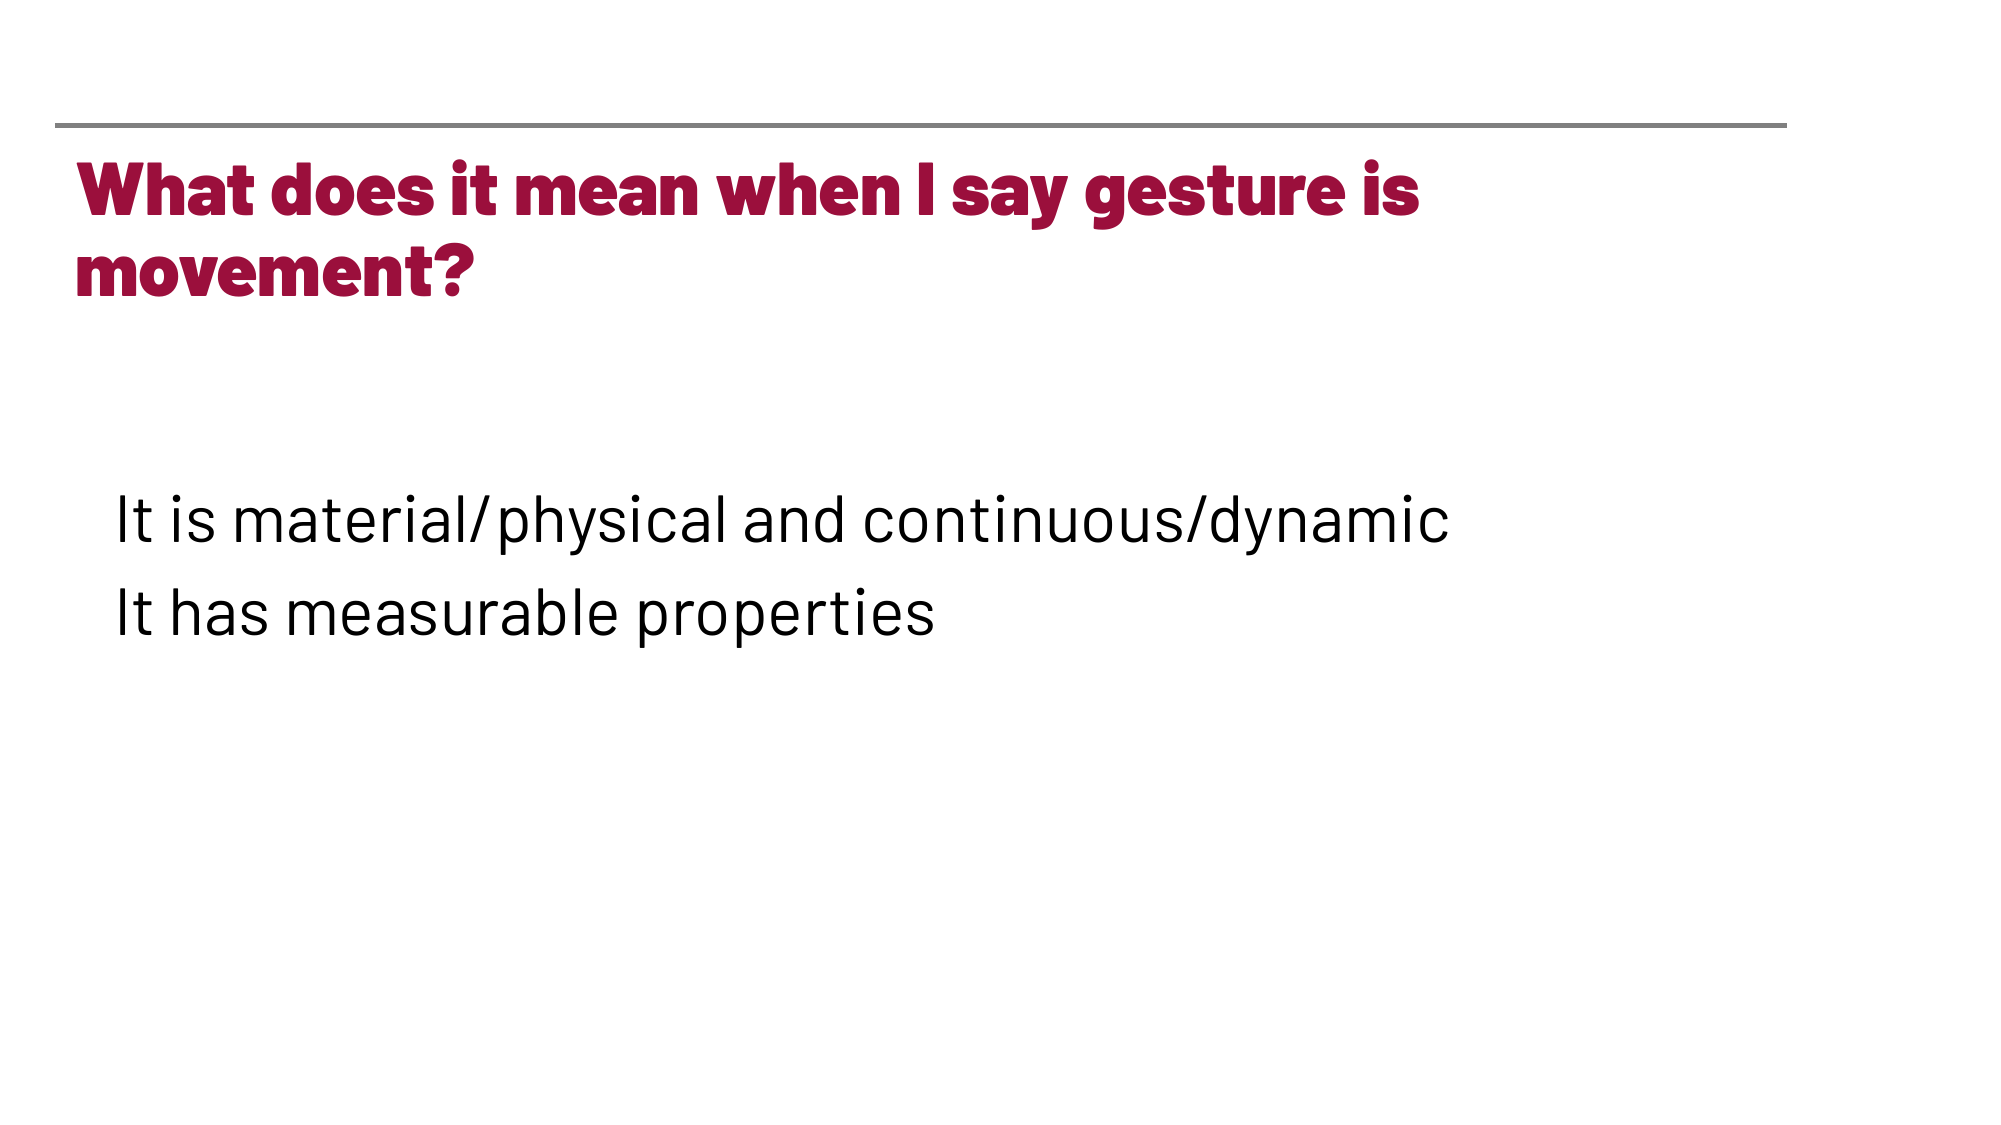

# What does it mean when I say gesture is movement?
It is material/physical and continuous/dynamic
It has measurable properties